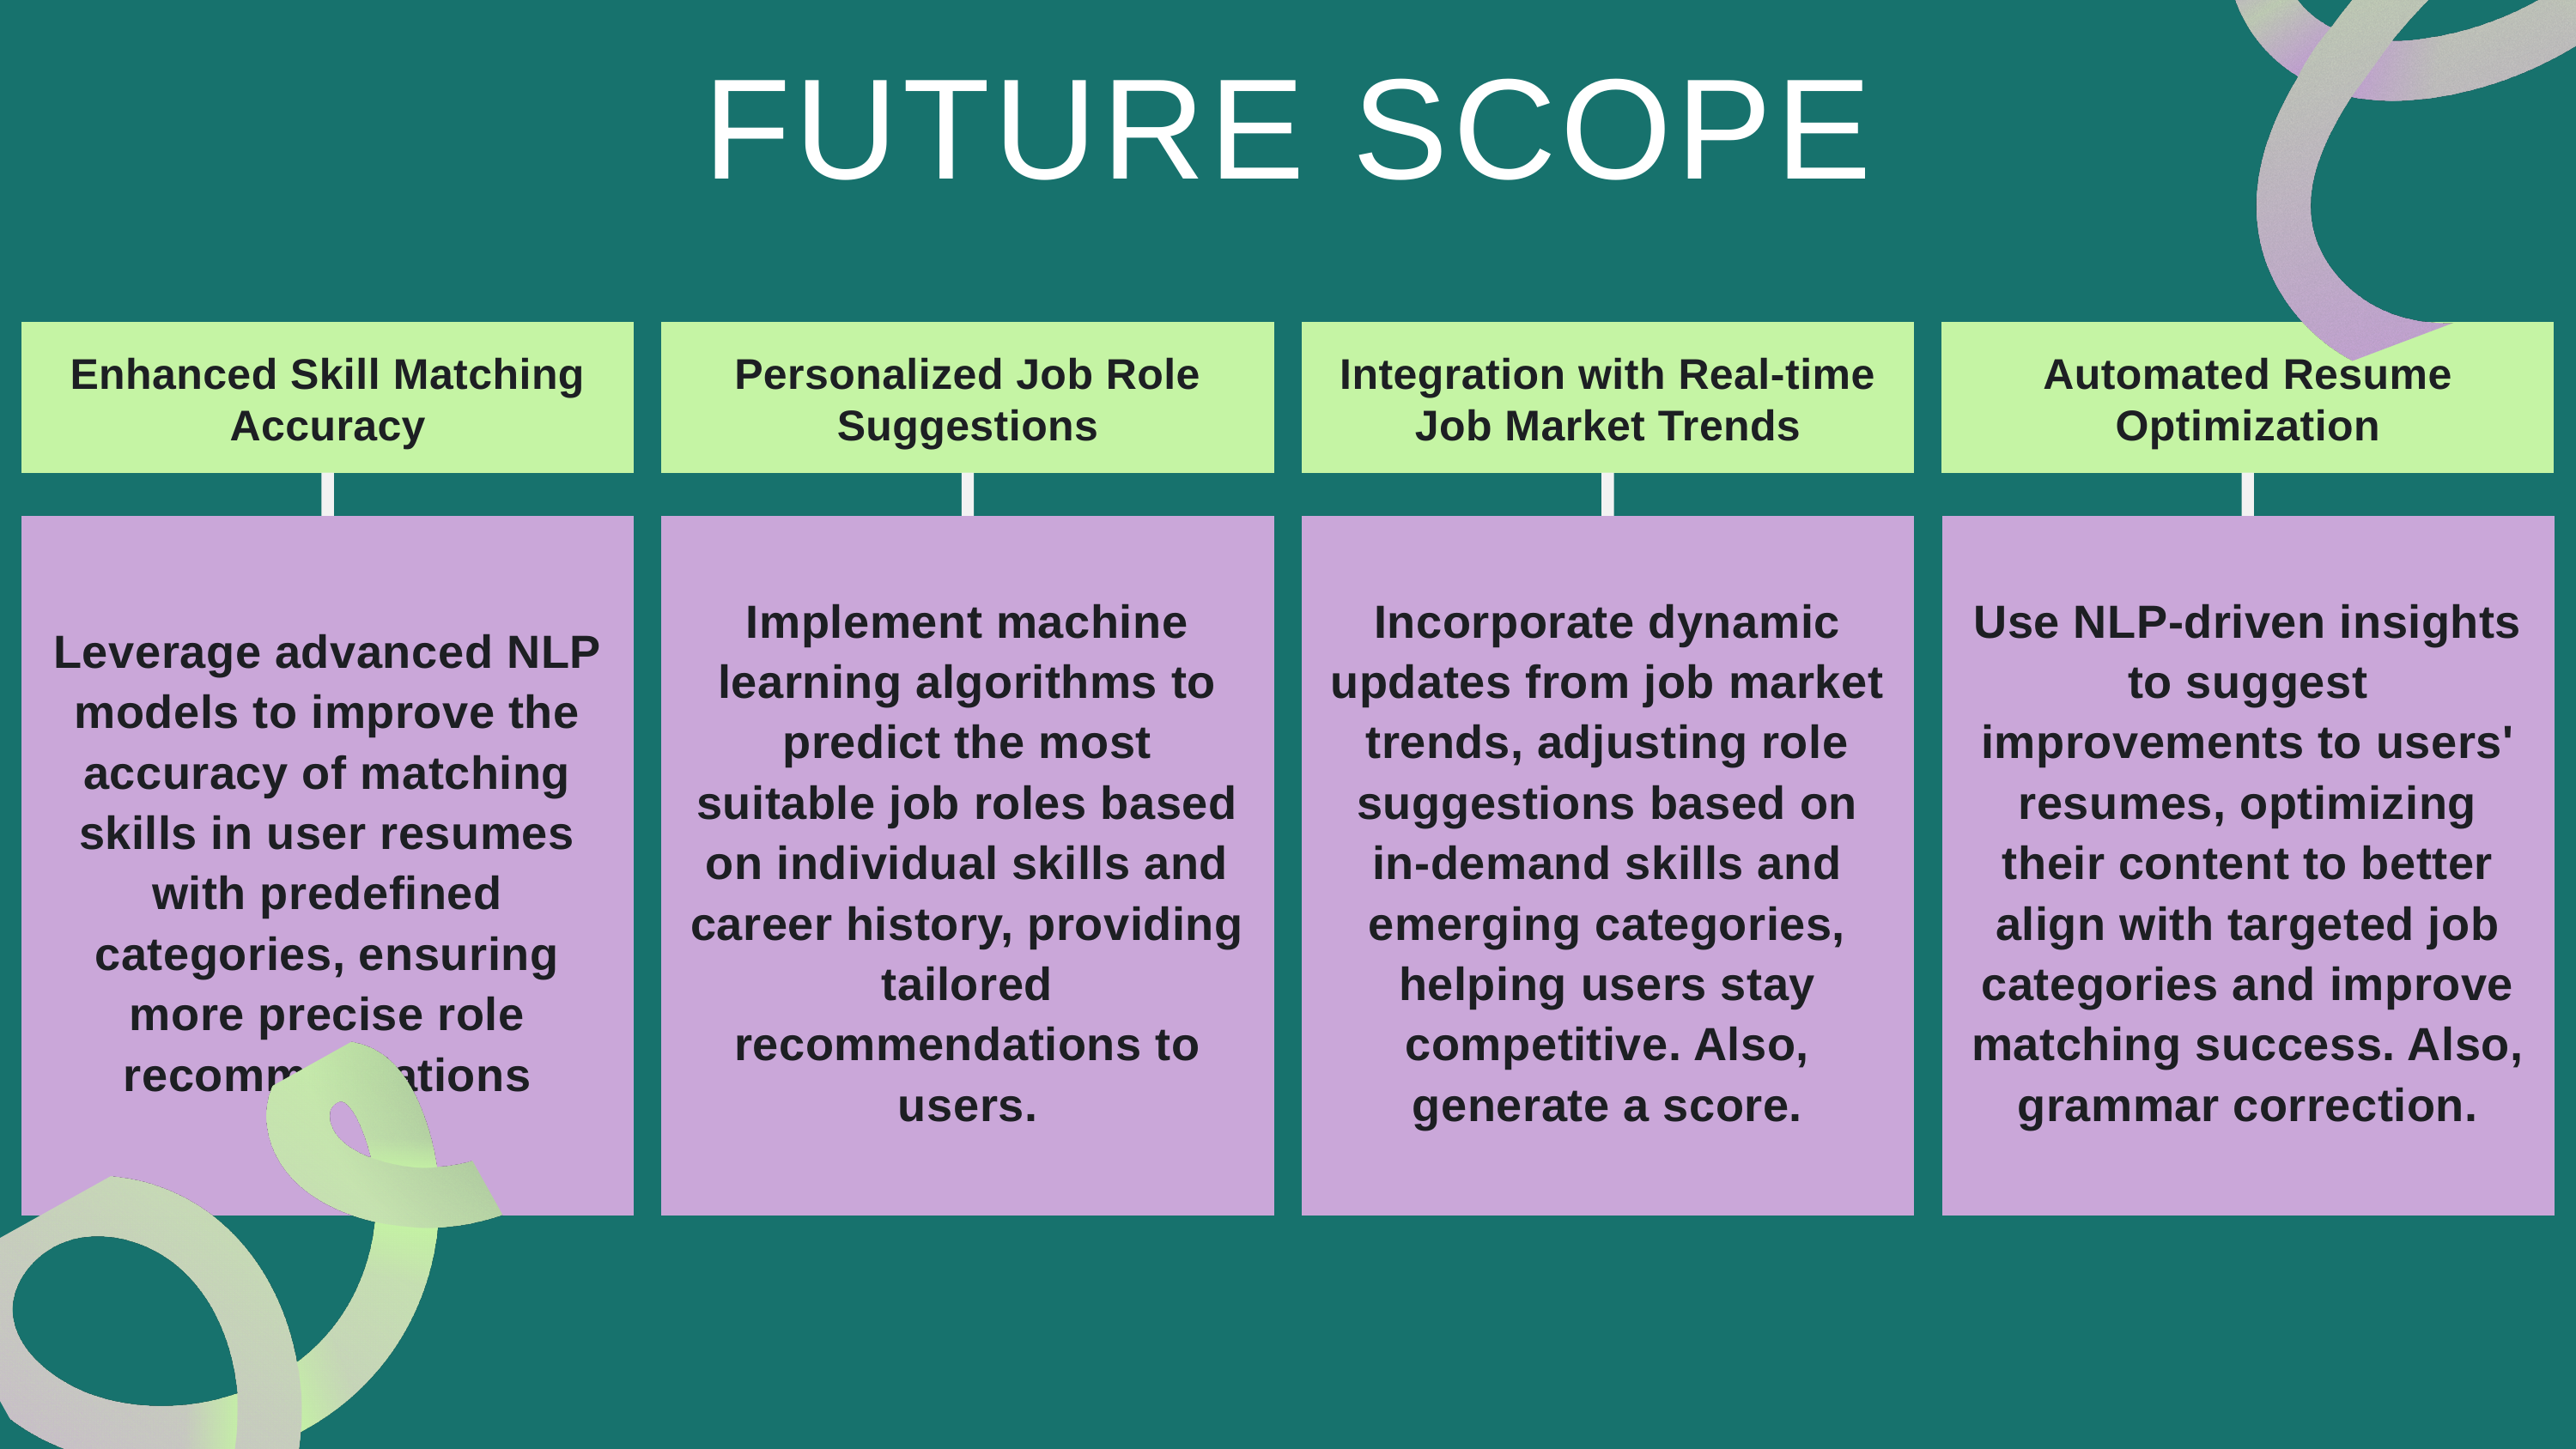

FUTURE SCOPE

Enhanced Skill Matching Accuracy

Personalized Job Role Suggestions

Integration with Real-time Job Market Trends

Automated Resume Optimization

Leverage advanced NLP models to improve the accuracy of matching skills in user resumes with predefined categories, ensuring more precise role recommendations

Implement machine learning algorithms to predict the most suitable job roles based on individual skills and career history, providing tailored recommendations to users.

Incorporate dynamic updates from job market trends, adjusting role suggestions based on in-demand skills and emerging categories, helping users stay competitive. Also, generate a score.

Use NLP-driven insights to suggest improvements to users' resumes, optimizing their content to better align with targeted job categories and improve matching success. Also, grammar correction.